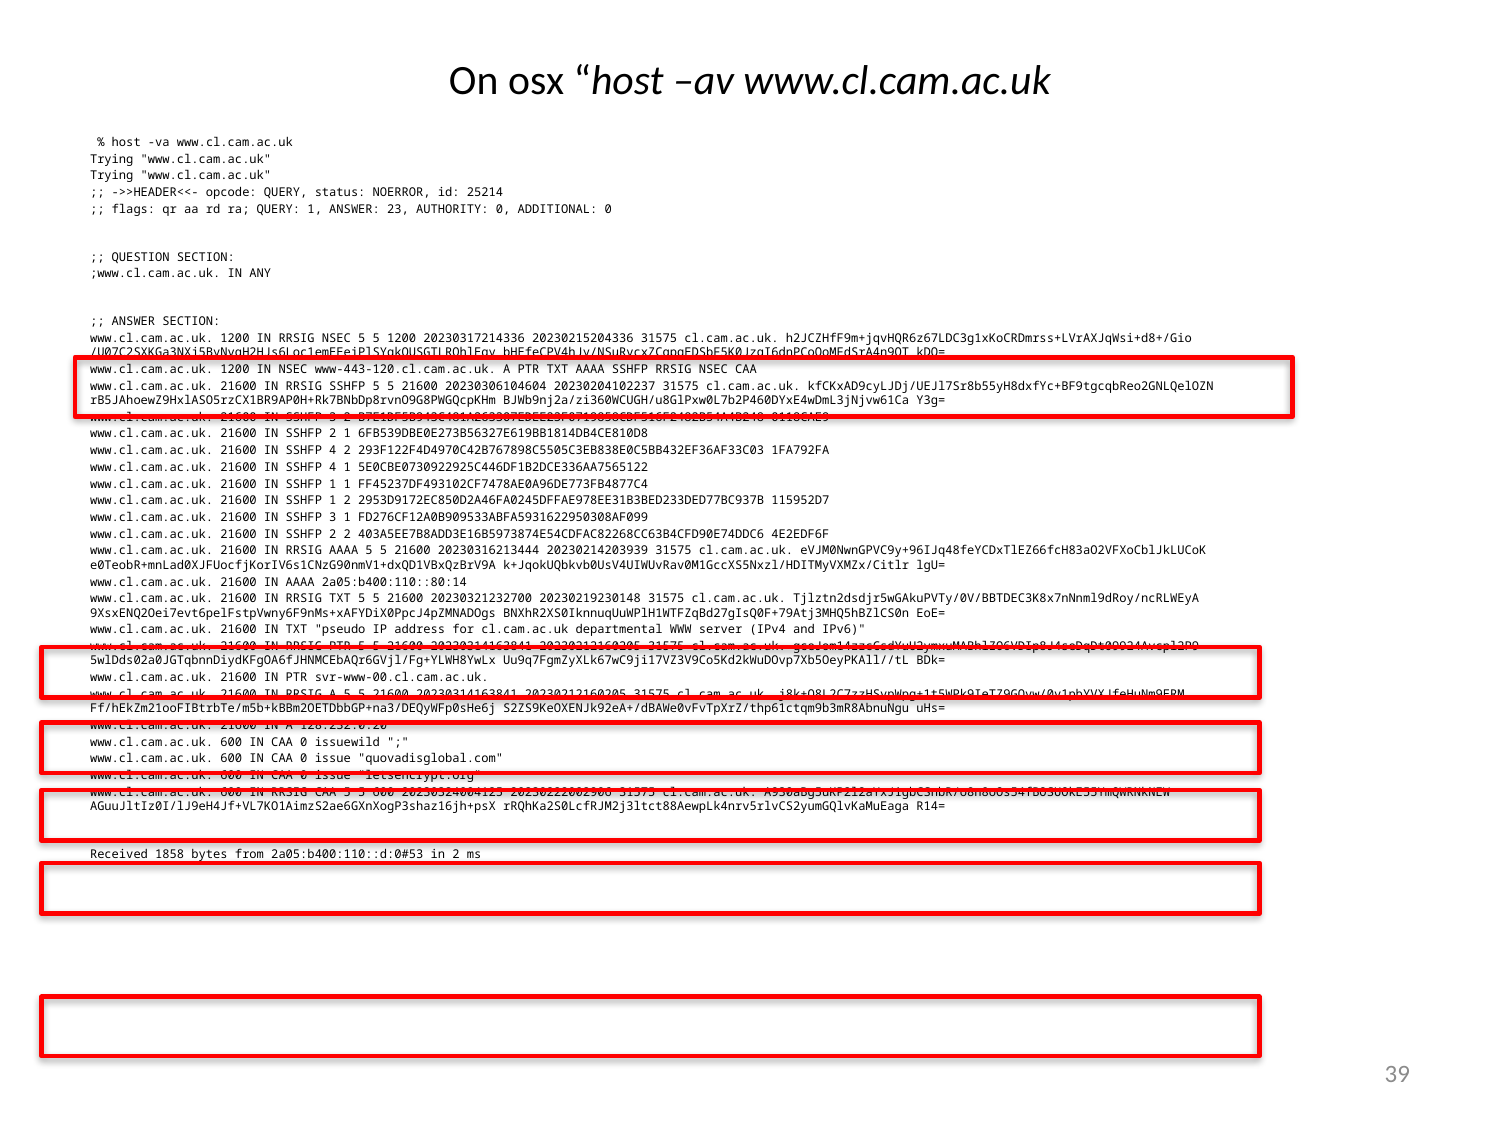

# On osx “host –av www.cl.cam.ac.uk
 % host -va www.cl.cam.ac.uk
Trying "www.cl.cam.ac.uk"
Trying "www.cl.cam.ac.uk"
;; ->>HEADER<<- opcode: QUERY, status: NOERROR, id: 25214
;; flags: qr aa rd ra; QUERY: 1, ANSWER: 23, AUTHORITY: 0, ADDITIONAL: 0

;; QUESTION SECTION:
;www.cl.cam.ac.uk. IN ANY

;; ANSWER SECTION:
www.cl.cam.ac.uk. 1200 IN RRSIG NSEC 5 5 1200 20230317214336 20230215204336 31575 cl.cam.ac.uk. h2JCZHfF9m+jqvHQR6z67LDC3g1xKoCRDmrss+LVrAXJqWsi+d8+/Gio /U07C2SXKGa3NXj5ByNvqH2HJs6Loc1emEEeiPlSYqkOUSGTLRQhlEqy bHEfeCPV4hJy/NSuRvcxZCqpgEDSbF5K0JzqI6dnPCoOoMFdSrA4n9OT kDQ=
www.cl.cam.ac.uk. 1200 IN NSEC www-443-120.cl.cam.ac.uk. A PTR TXT AAAA SSHFP RRSIG NSEC CAA
www.cl.cam.ac.uk. 21600 IN RRSIG SSHFP 5 5 21600 20230306104604 20230204102237 31575 cl.cam.ac.uk. kfCKxAD9cyLJDj/UEJl7Sr8b55yH8dxfYc+BF9tgcqbReo2GNLQelOZN rB5JAhoewZ9HxlASO5rzCX1BR9AP0H+Rk7BNbDp8rvnO9G8PWGQcpKHm BJWb9nj2a/zi360WCUGH/u8GlPxw0L7b2P460DYxE4wDmL3jNjvw61Ca Y3g=
www.cl.cam.ac.uk. 21600 IN SSHFP 3 2 B7E1DF5B943C481A263307EDEE23F0719858CDF516F2482B54A4B248 0118CAE9
www.cl.cam.ac.uk. 21600 IN SSHFP 2 1 6FB539DBE0E273B56327E619BB1814DB4CE810D8
www.cl.cam.ac.uk. 21600 IN SSHFP 4 2 293F122F4D4970C42B767898C5505C3EB838E0C5BB432EF36AF33C03 1FA792FA
www.cl.cam.ac.uk. 21600 IN SSHFP 4 1 5E0CBE0730922925C446DF1B2DCE336AA7565122
www.cl.cam.ac.uk. 21600 IN SSHFP 1 1 FF45237DF493102CF7478AE0A96DE773FB4877C4
www.cl.cam.ac.uk. 21600 IN SSHFP 1 2 2953D9172EC850D2A46FA0245DFFAE978EE31B3BED233DED77BC937B 115952D7
www.cl.cam.ac.uk. 21600 IN SSHFP 3 1 FD276CF12A0B909533ABFA5931622950308AF099
www.cl.cam.ac.uk. 21600 IN SSHFP 2 2 403A5EE7B8ADD3E16B5973874E54CDFAC82268CC63B4CFD90E74DDC6 4E2EDF6F
www.cl.cam.ac.uk. 21600 IN RRSIG AAAA 5 5 21600 20230316213444 20230214203939 31575 cl.cam.ac.uk. eVJM0NwnGPVC9y+96IJq48feYCDxTlEZ66fcH83aO2VFXoCblJkLUCoK e0TeobR+mnLad0XJFUocfjKorIV6s1CNzG90nmV1+dxQD1VBxQzBrV9A k+JqokUQbkvb0UsV4UIWUvRav0M1GccXS5Nxzl/HDITMyVXMZx/Citlr lgU=
www.cl.cam.ac.uk. 21600 IN AAAA 2a05:b400:110::80:14
www.cl.cam.ac.uk. 21600 IN RRSIG TXT 5 5 21600 20230321232700 20230219230148 31575 cl.cam.ac.uk. Tjlztn2dsdjr5wGAkuPVTy/0V/BBTDEC3K8x7nNnml9dRoy/ncRLWEyA 9XsxENQ2Oei7evt6pelFstpVwny6F9nMs+xAFYDiX0PpcJ4pZMNADOgs BNXhR2XS0IknnuqUuWPlH1WTFZqBd27gIsQ0F+79Atj3MHQ5hBZlCS0n EoE=
www.cl.cam.ac.uk. 21600 IN TXT "pseudo IP address for cl.cam.ac.uk departmental WWW server (IPv4 and IPv6)"
www.cl.cam.ac.uk. 21600 IN RRSIG PTR 5 5 21600 20230314163841 20230212160205 31575 cl.cam.ac.uk. gceJom14zzcCsdYuU2ymxuMABhlZO6VDIp8J4seDqDt09924Avcpl2P9 5wlDds02a0JGTqbnnDiydKFgOA6fJHNMCEbAQr6GVjl/Fg+YLWH8YwLx Uu9q7FgmZyXLk67wC9ji17VZ3V9Co5Kd2kWuDOvp7Xb5OeyPKAll//tL BDk=
www.cl.cam.ac.uk. 21600 IN PTR svr-www-00.cl.cam.ac.uk.
www.cl.cam.ac.uk. 21600 IN RRSIG A 5 5 21600 20230314163841 20230212160205 31575 cl.cam.ac.uk. j8k+Q8L2C7zzHSvpWpg+1t5WPk9IeTZ9GOvw/0v1pbYVXJfeHuNm9ERM Ff/hEkZm21ooFIBtrbTe/m5b+kBBm2OETDbbGP+na3/DEQyWFp0sHe6j S2ZS9KeOXENJk92eA+/dBAWe0vFvTpXrZ/thp61ctqm9b3mR8AbnuNgu uHs=
www.cl.cam.ac.uk. 21600 IN A 128.232.0.20
www.cl.cam.ac.uk. 600 IN CAA 0 issuewild ";"
www.cl.cam.ac.uk. 600 IN CAA 0 issue "quovadisglobal.com"
www.cl.cam.ac.uk. 600 IN CAA 0 issue "letsencrypt.org"
www.cl.cam.ac.uk. 600 IN RRSIG CAA 5 5 600 20230324004125 20230222002906 31575 cl.cam.ac.uk. A930aBg5uKP2l2aYxJ1gbCSnbR/o8n8oOs54fBOSUOkE55YmQWRNkNEW AGuuJltIz0I/lJ9eH4Jf+VL7KO1AimzS2ae6GXnXogP3shaz16jh+psX rRQhKa2S0LcfRJM2j3ltct88AewpLk4nrv5rlvCS2yumGQlvKaMuEaga R14=

Received 1858 bytes from 2a05:b400:110::d:0#53 in 2 ms

39